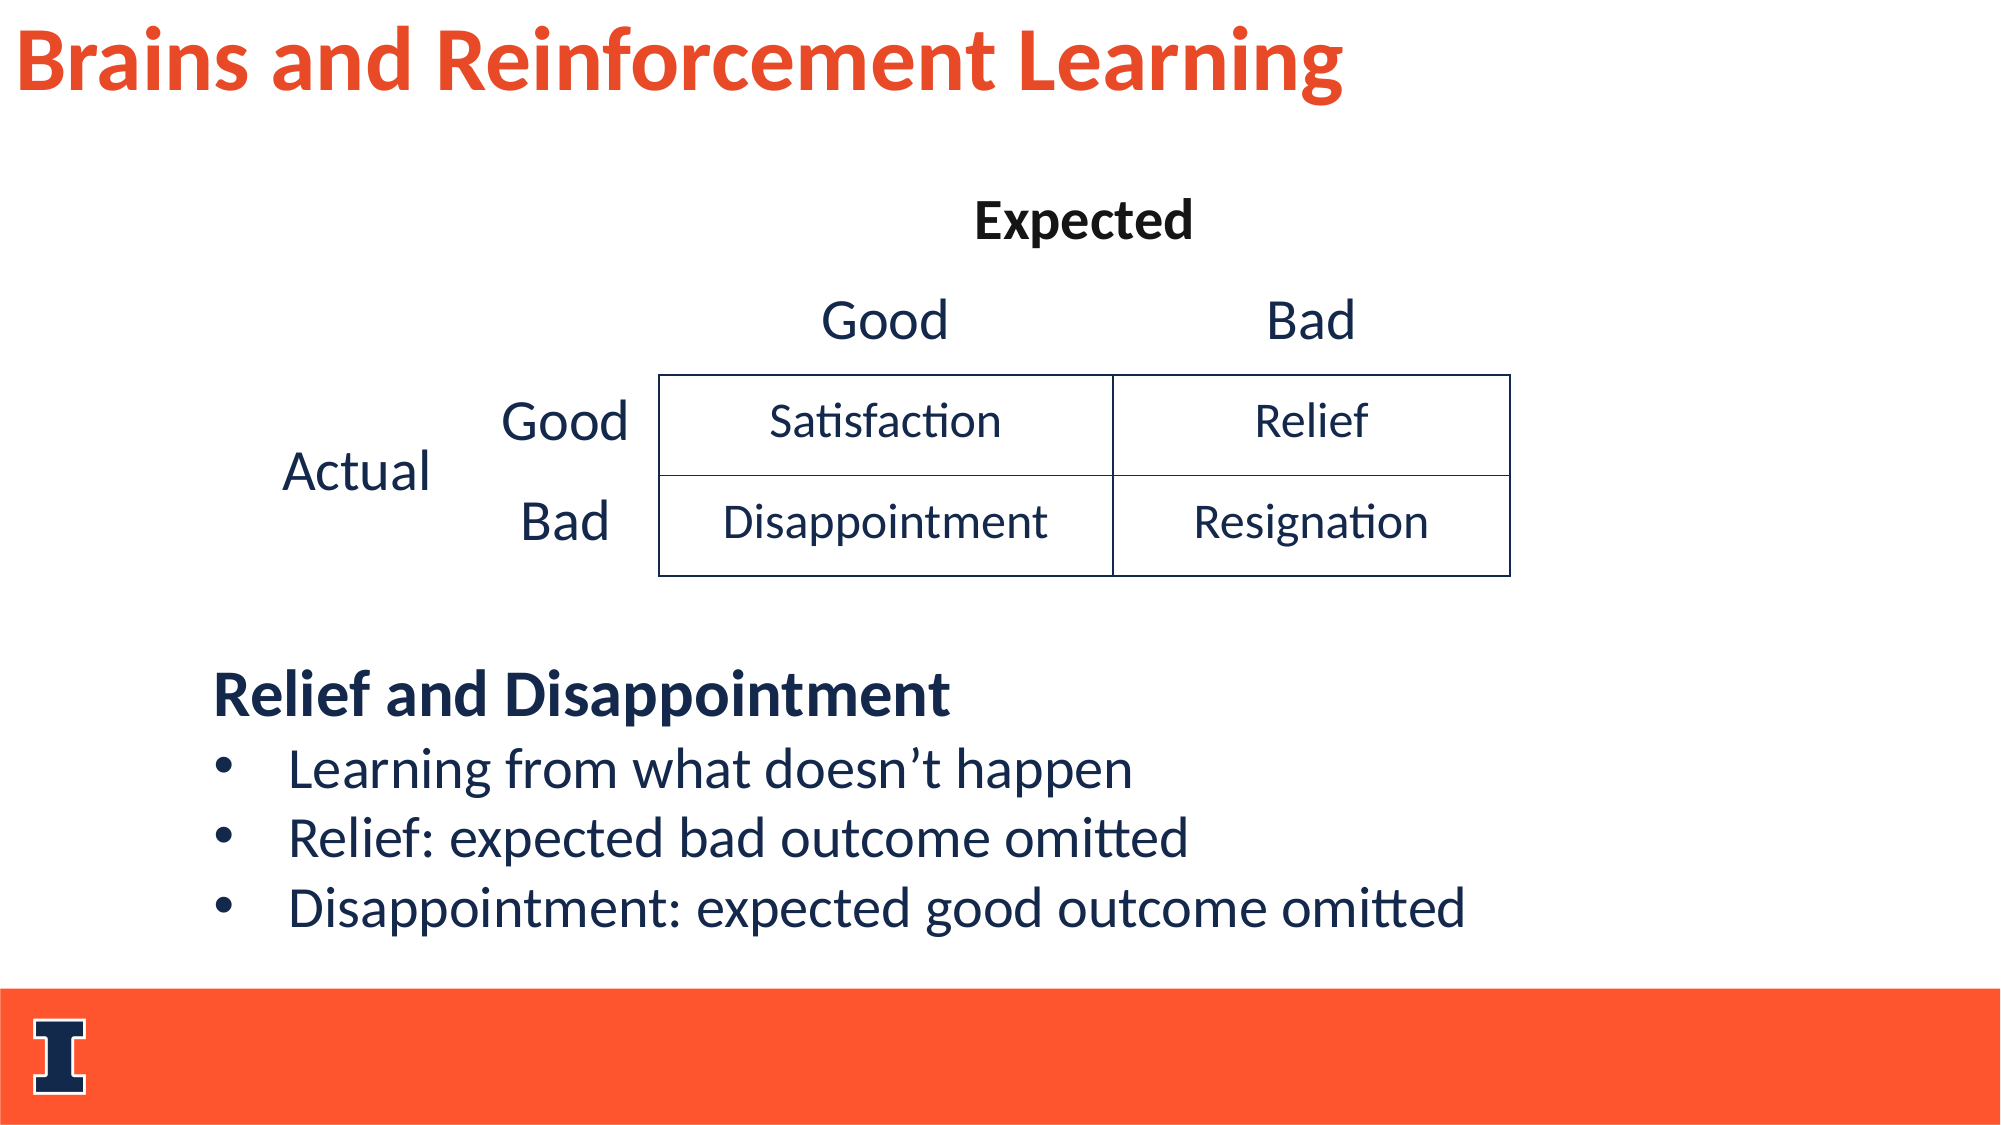

Brains and Reinforcement Learning
|  |  | Expected |  |
| --- | --- | --- | --- |
|  |  | Good | Bad |
| Actual | Good | Satisfaction | Relief |
|  | Bad | Disappointment | Resignation |
Relief and Disappointment
Learning from what doesn’t happen
Relief: expected bad outcome omitted
Disappointment: expected good outcome omitted